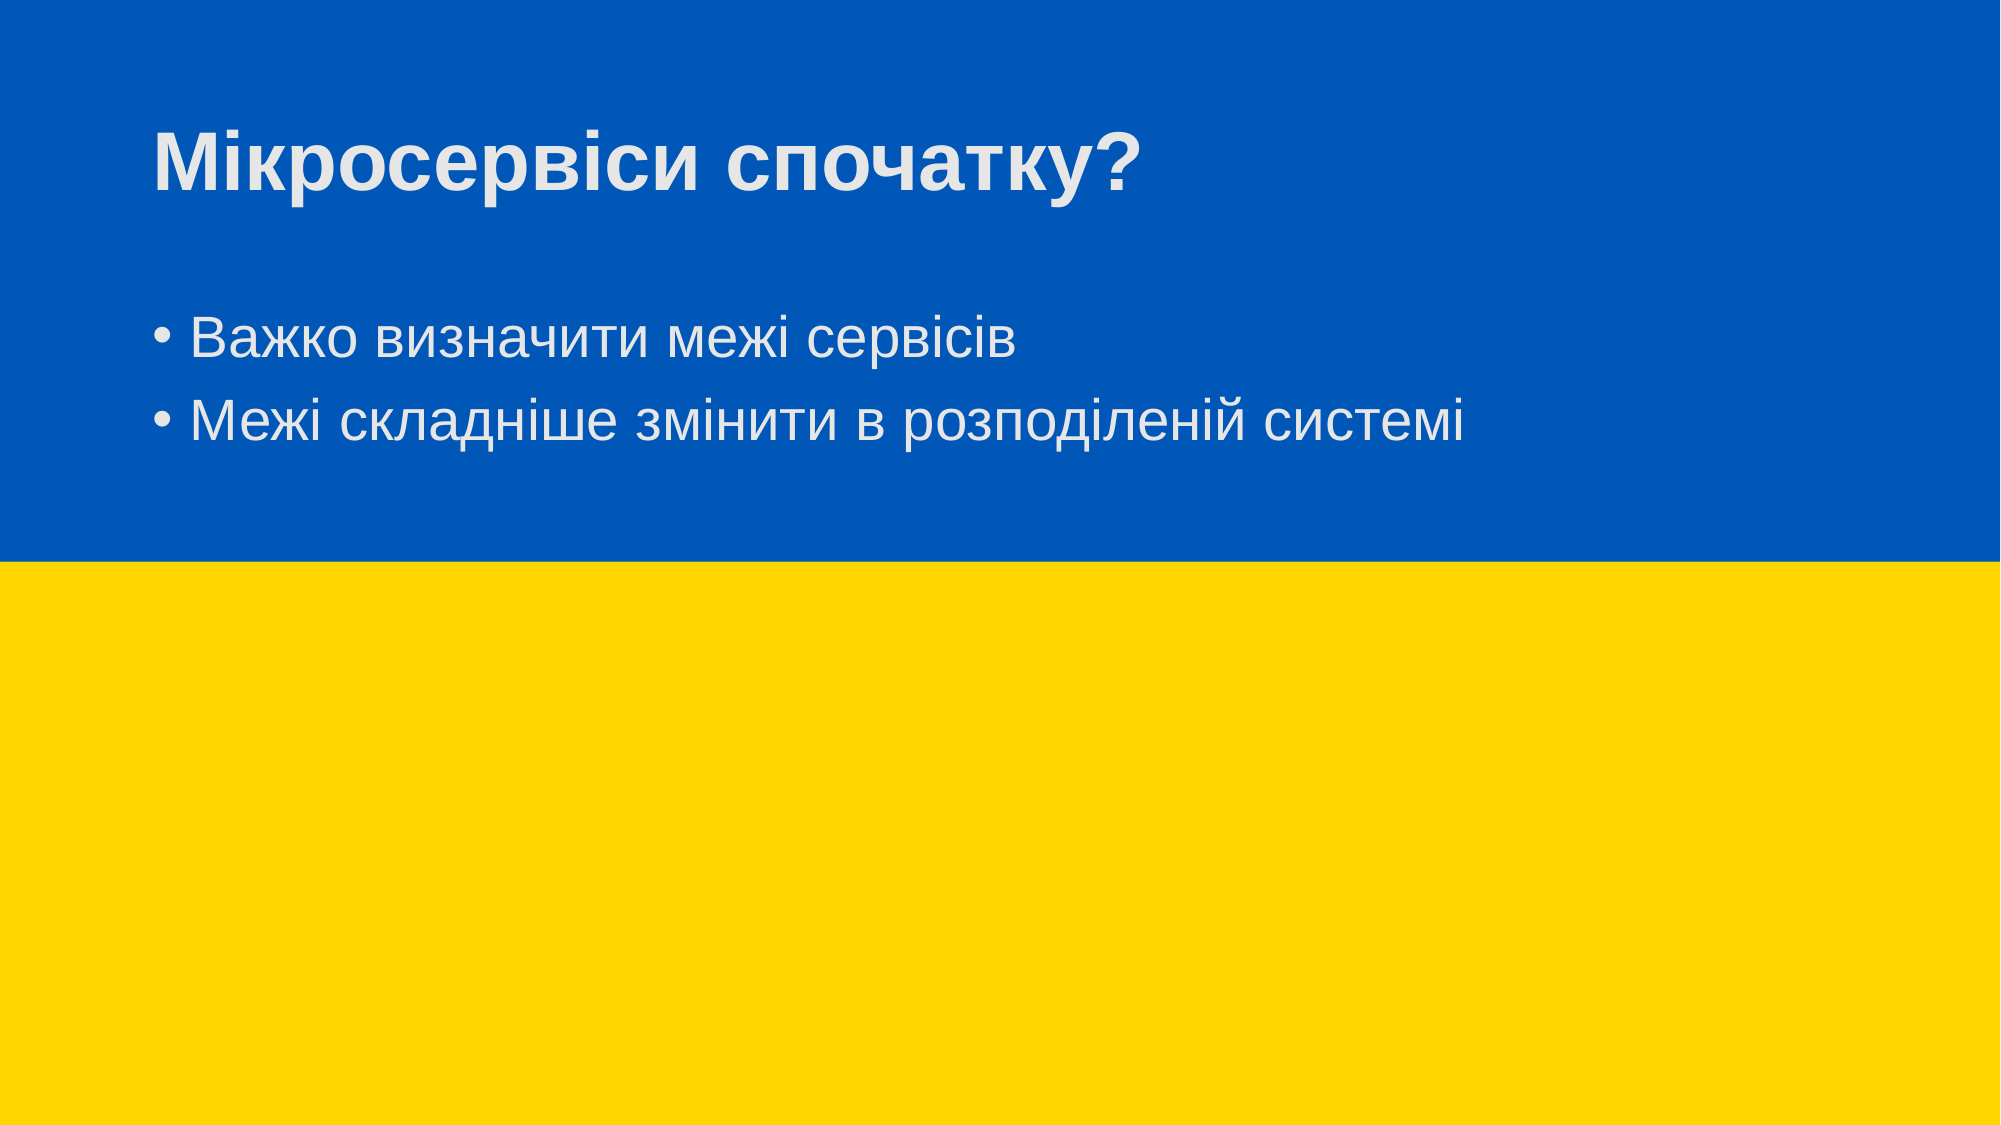

# Мікросервіси спочатку?
Важко визначити межі сервісів
Межі складніше змінити в розподіленій системі